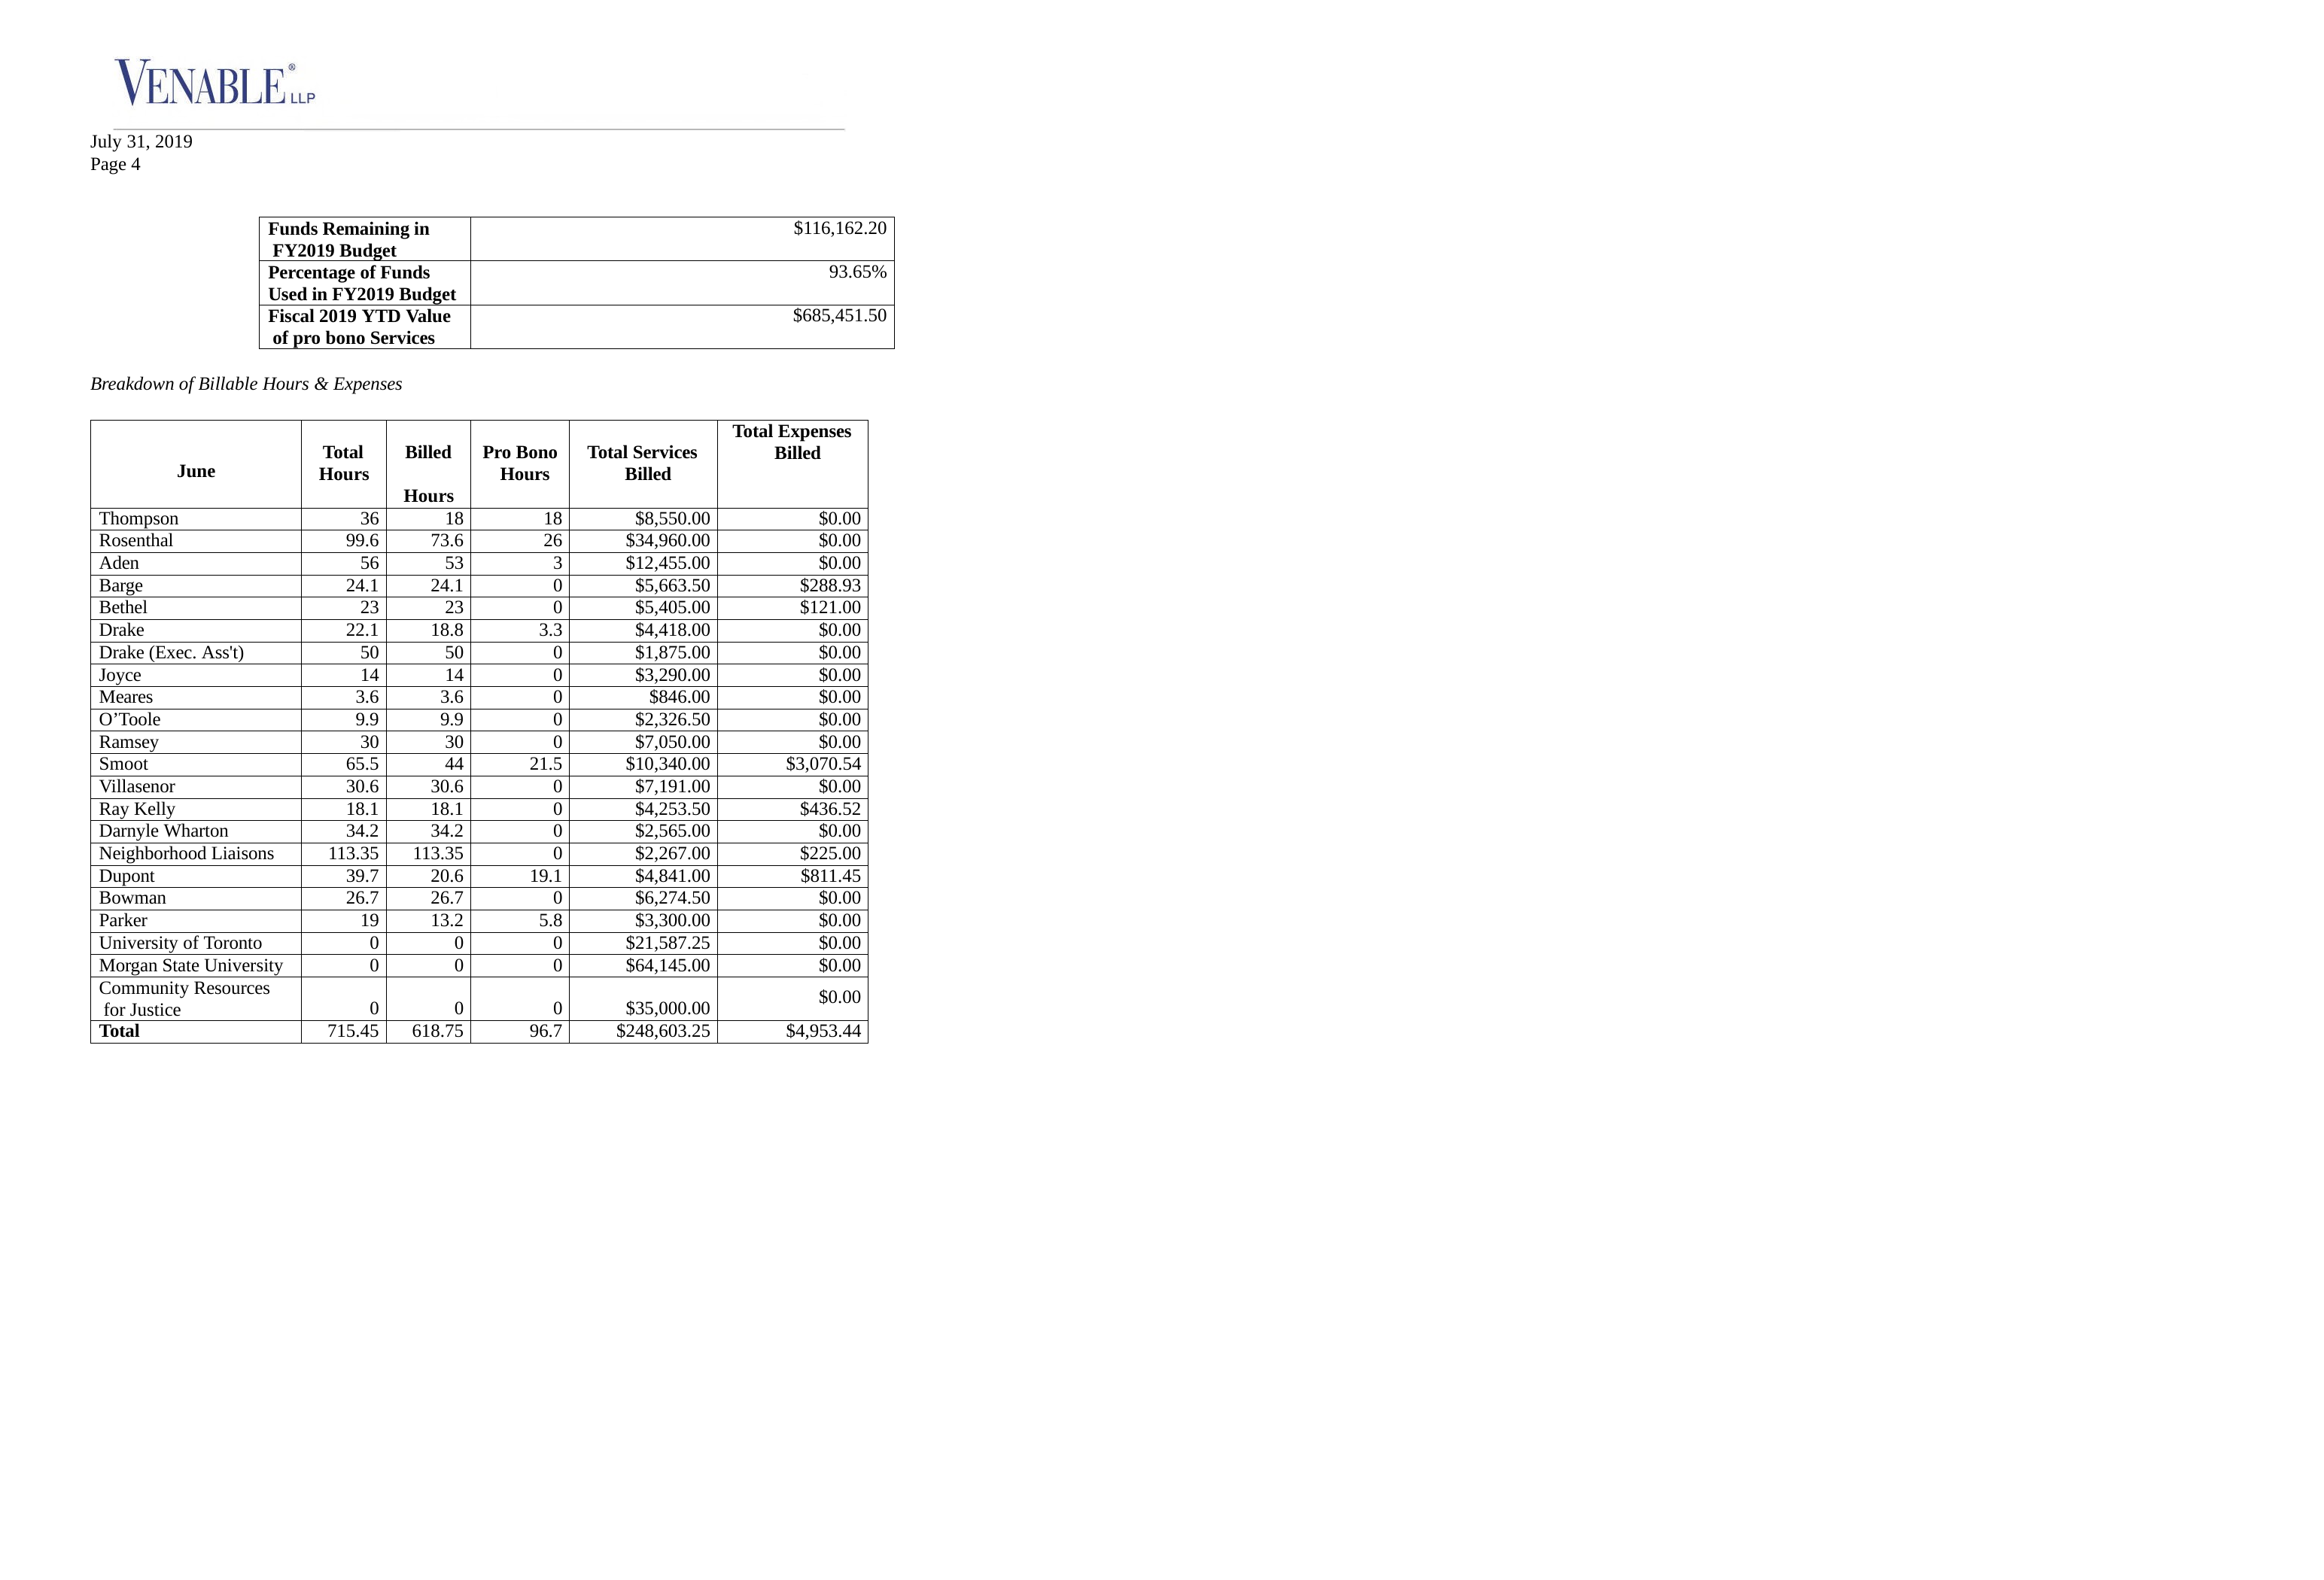

July 31, 2019
Page 4
| Funds Remaining in FY2019 Budget | $116,162.20 |
| --- | --- |
| Percentage of Funds Used in FY2019 Budget | 93.65% |
| Fiscal 2019 YTD Value of pro bono Services | $685,451.50 |
Breakdown of Billable Hours & Expenses
| June | Total Hours | Billed Hours | Pro Bono Hours | Total Services Billed | Total Expenses Billed |
| --- | --- | --- | --- | --- | --- |
| Thompson | 36 | 18 | 18 | $8,550.00 | $0.00 |
| Rosenthal | 99.6 | 73.6 | 26 | $34,960.00 | $0.00 |
| Aden | 56 | 53 | 3 | $12,455.00 | $0.00 |
| Barge | 24.1 | 24.1 | 0 | $5,663.50 | $288.93 |
| Bethel | 23 | 23 | 0 | $5,405.00 | $121.00 |
| Drake | 22.1 | 18.8 | 3.3 | $4,418.00 | $0.00 |
| Drake (Exec. Ass't) | 50 | 50 | 0 | $1,875.00 | $0.00 |
| Joyce | 14 | 14 | 0 | $3,290.00 | $0.00 |
| Meares | 3.6 | 3.6 | 0 | $846.00 | $0.00 |
| O’Toole | 9.9 | 9.9 | 0 | $2,326.50 | $0.00 |
| Ramsey | 30 | 30 | 0 | $7,050.00 | $0.00 |
| Smoot | 65.5 | 44 | 21.5 | $10,340.00 | $3,070.54 |
| Villasenor | 30.6 | 30.6 | 0 | $7,191.00 | $0.00 |
| Ray Kelly | 18.1 | 18.1 | 0 | $4,253.50 | $436.52 |
| Darnyle Wharton | 34.2 | 34.2 | 0 | $2,565.00 | $0.00 |
| Neighborhood Liaisons | 113.35 | 113.35 | 0 | $2,267.00 | $225.00 |
| Dupont | 39.7 | 20.6 | 19.1 | $4,841.00 | $811.45 |
| Bowman | 26.7 | 26.7 | 0 | $6,274.50 | $0.00 |
| Parker | 19 | 13.2 | 5.8 | $3,300.00 | $0.00 |
| University of Toronto | 0 | 0 | 0 | $21,587.25 | $0.00 |
| Morgan State University | 0 | 0 | 0 | $64,145.00 | $0.00 |
| Community Resources for Justice | 0 | 0 | 0 | $35,000.00 | $0.00 |
| Total | 715.45 | 618.75 | 96.7 | $248,603.25 | $4,953.44 |